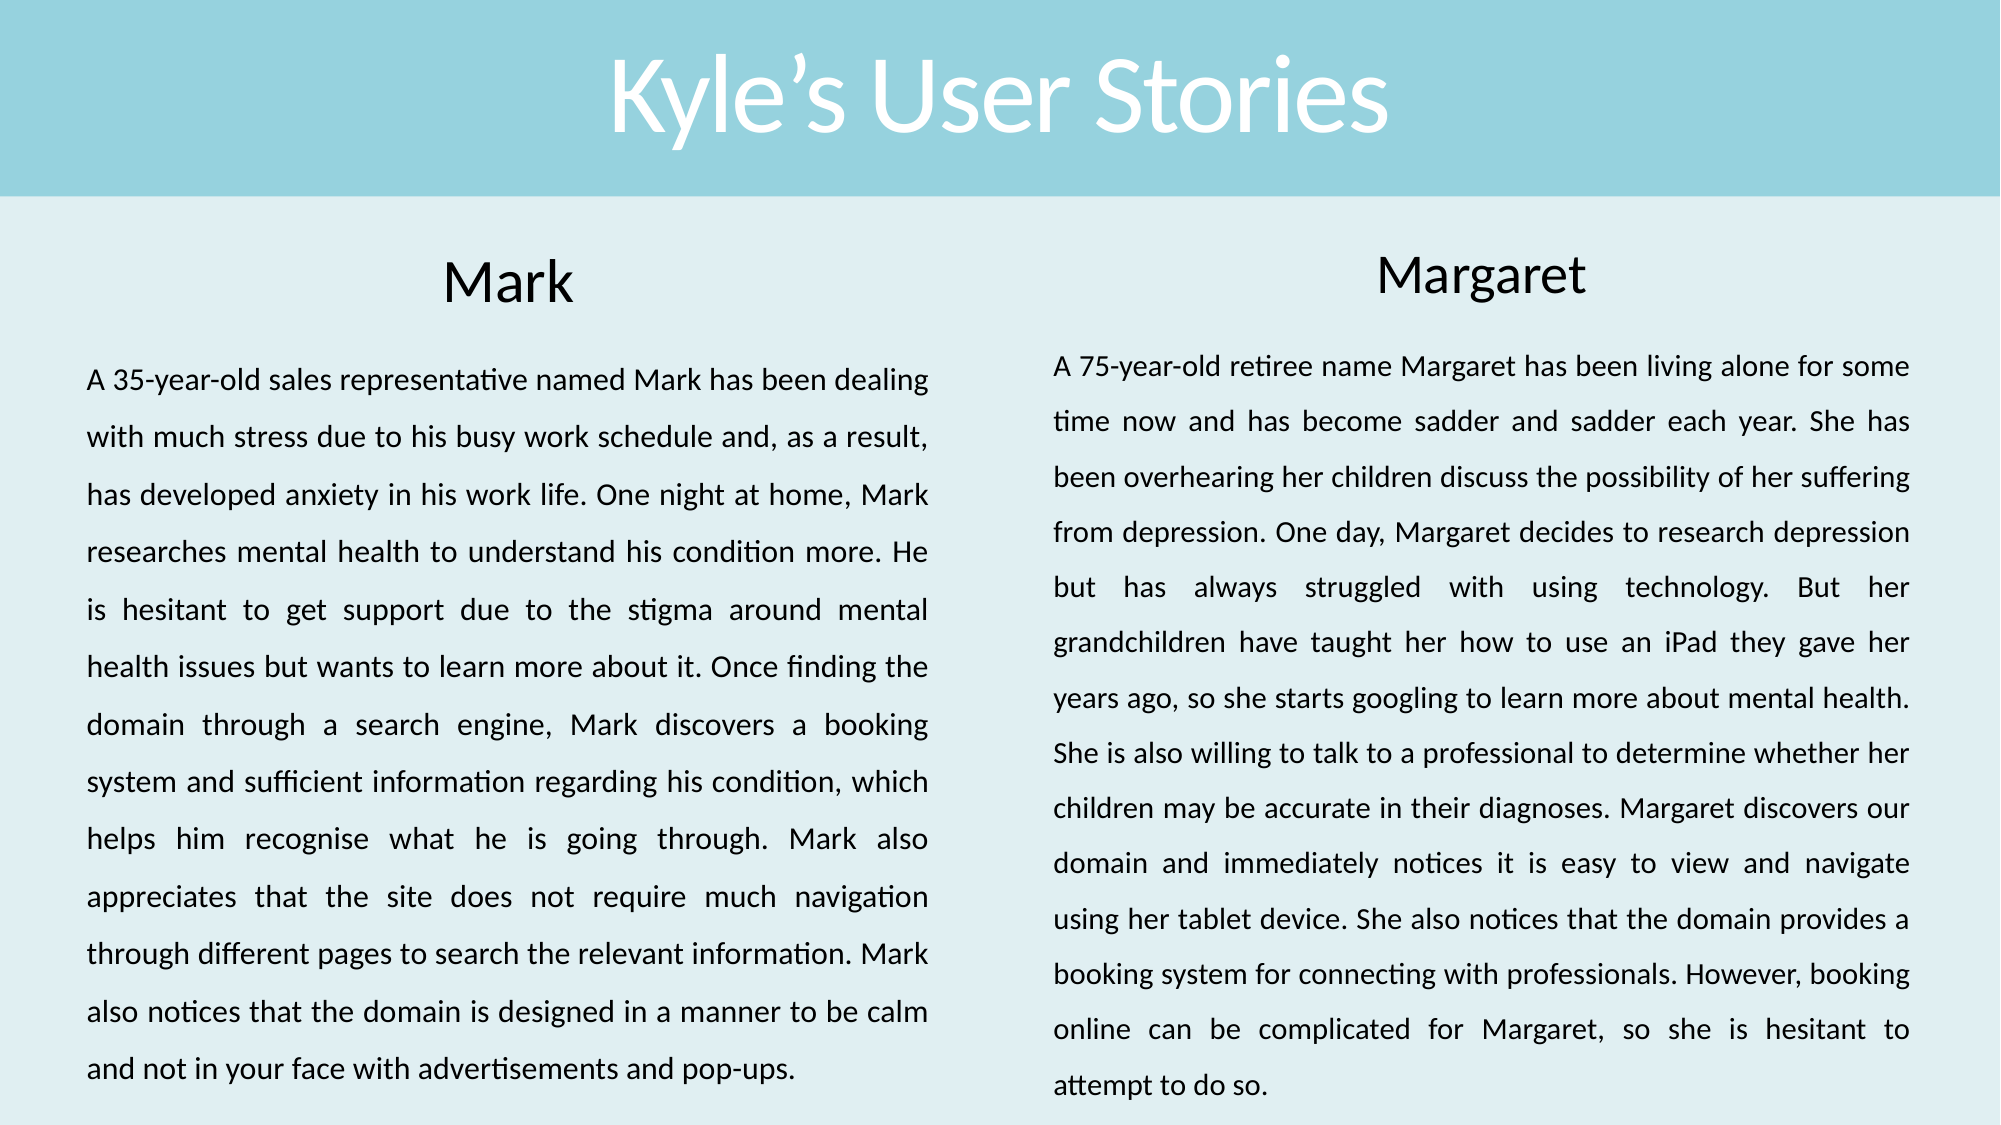

# Kyle’s User Stories
Margaret
A 75-year-old retiree name Margaret has been living alone for some time now and has become sadder and sadder each year. She has been overhearing her children discuss the possibility of her suffering from depression. One day, Margaret decides to research depression but has always struggled with using technology. But her grandchildren have taught her how to use an iPad they gave her years ago, so she starts googling to learn more about mental health. She is also willing to talk to a professional to determine whether her children may be accurate in their diagnoses. Margaret discovers our domain and immediately notices it is easy to view and navigate using her tablet device. She also notices that the domain provides a booking system for connecting with professionals. However, booking online can be complicated for Margaret, so she is hesitant to attempt to do so.
Mark
A 35-year-old sales representative named Mark has been dealing with much stress due to his busy work schedule and, as a result, has developed anxiety in his work life. One night at home, Mark researches mental health to understand his condition more. He is hesitant to get support due to the stigma around mental health issues but wants to learn more about it. Once finding the domain through a search engine, Mark discovers a booking system and sufficient information regarding his condition, which helps him recognise what he is going through. Mark also appreciates that the site does not require much navigation through different pages to search the relevant information. Mark also notices that the domain is designed in a manner to be calm and not in your face with advertisements and pop-ups.